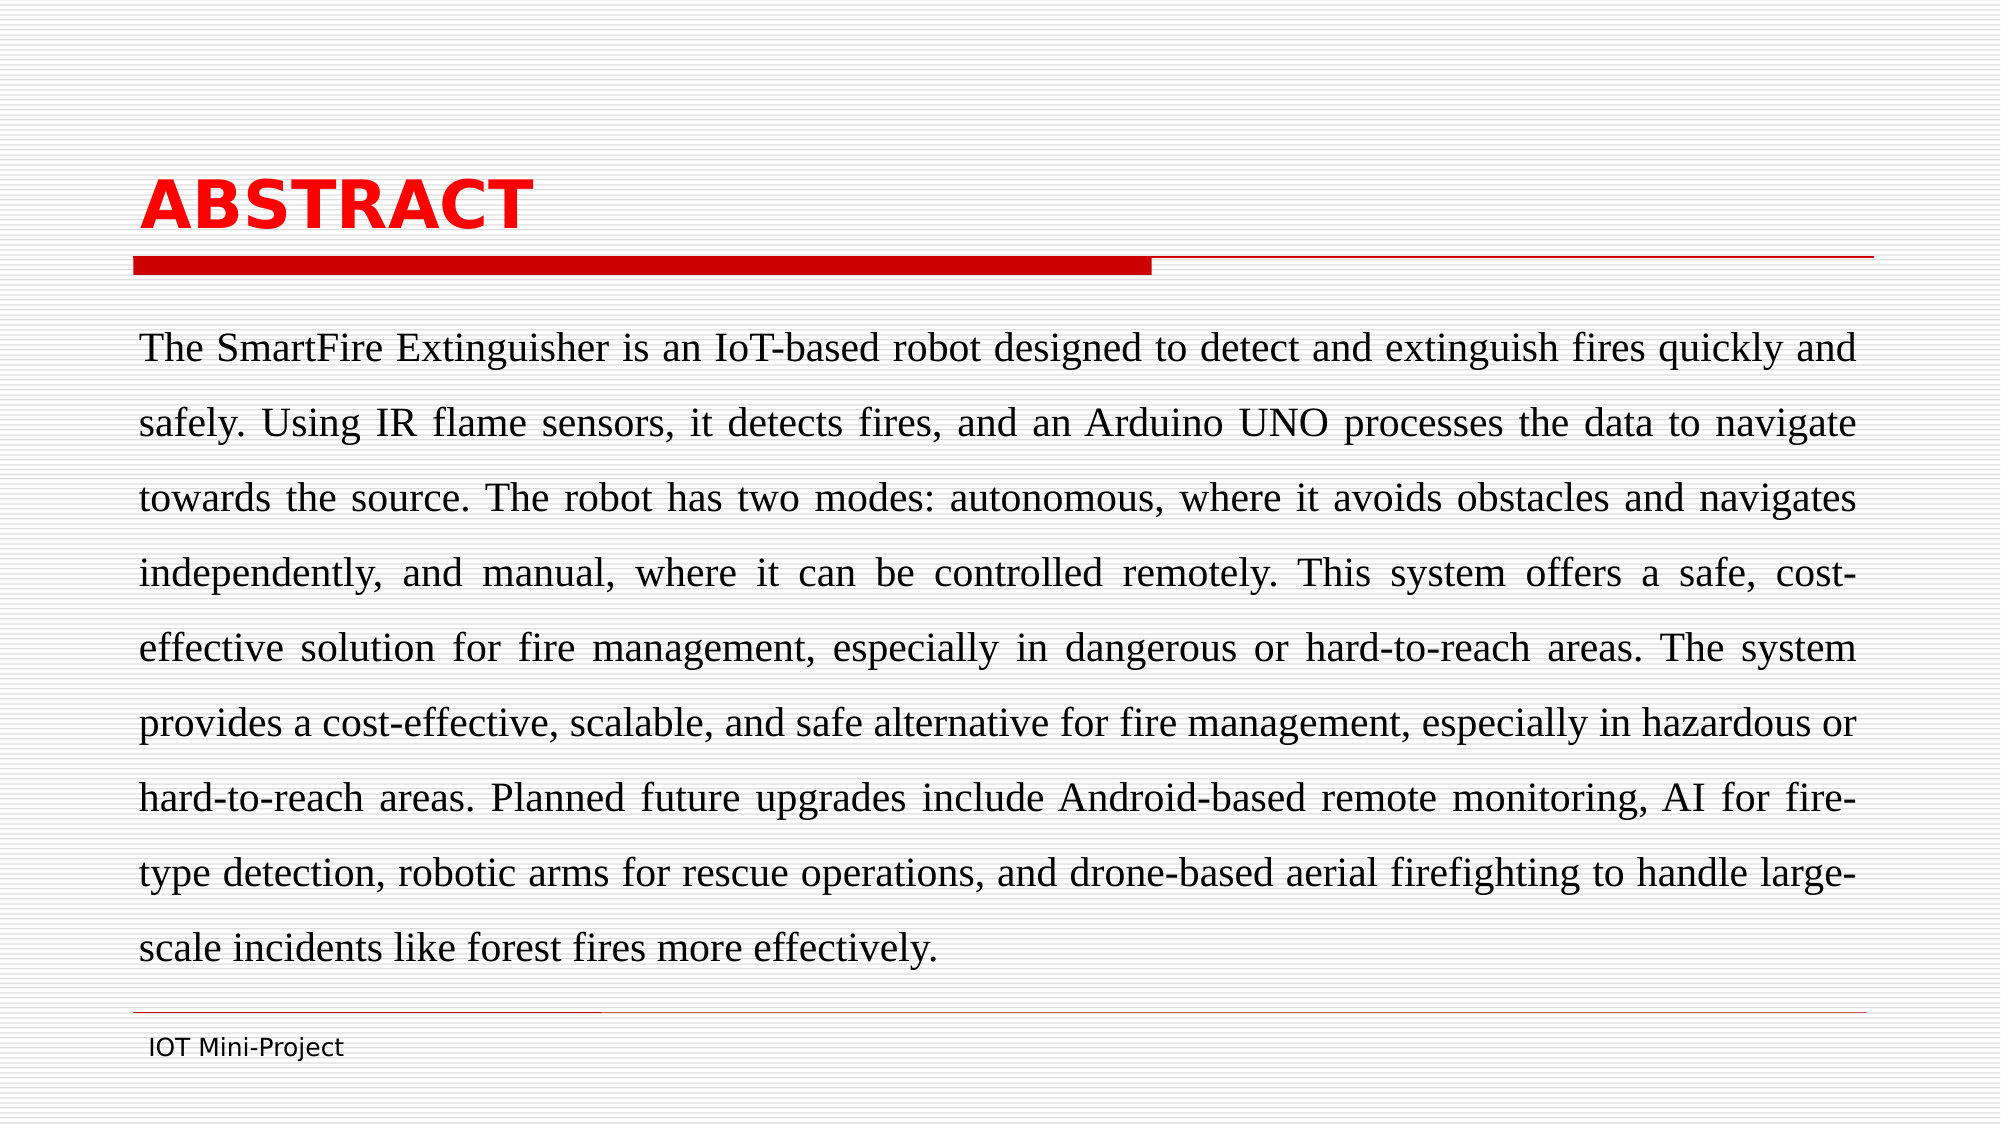

# ABSTRACT
The SmartFire Extinguisher is an IoT-based robot designed to detect and extinguish fires quickly and safely. Using IR flame sensors, it detects fires, and an Arduino UNO processes the data to navigate towards the source. The robot has two modes: autonomous, where it avoids obstacles and navigates independently, and manual, where it can be controlled remotely. This system offers a safe, cost-effective solution for fire management, especially in dangerous or hard-to-reach areas. The system provides a cost-effective, scalable, and safe alternative for fire management, especially in hazardous or hard-to-reach areas. Planned future upgrades include Android-based remote monitoring, AI for fire-type detection, robotic arms for rescue operations, and drone-based aerial firefighting to handle large-scale incidents like forest fires more effectively.
IOT Mini-Project